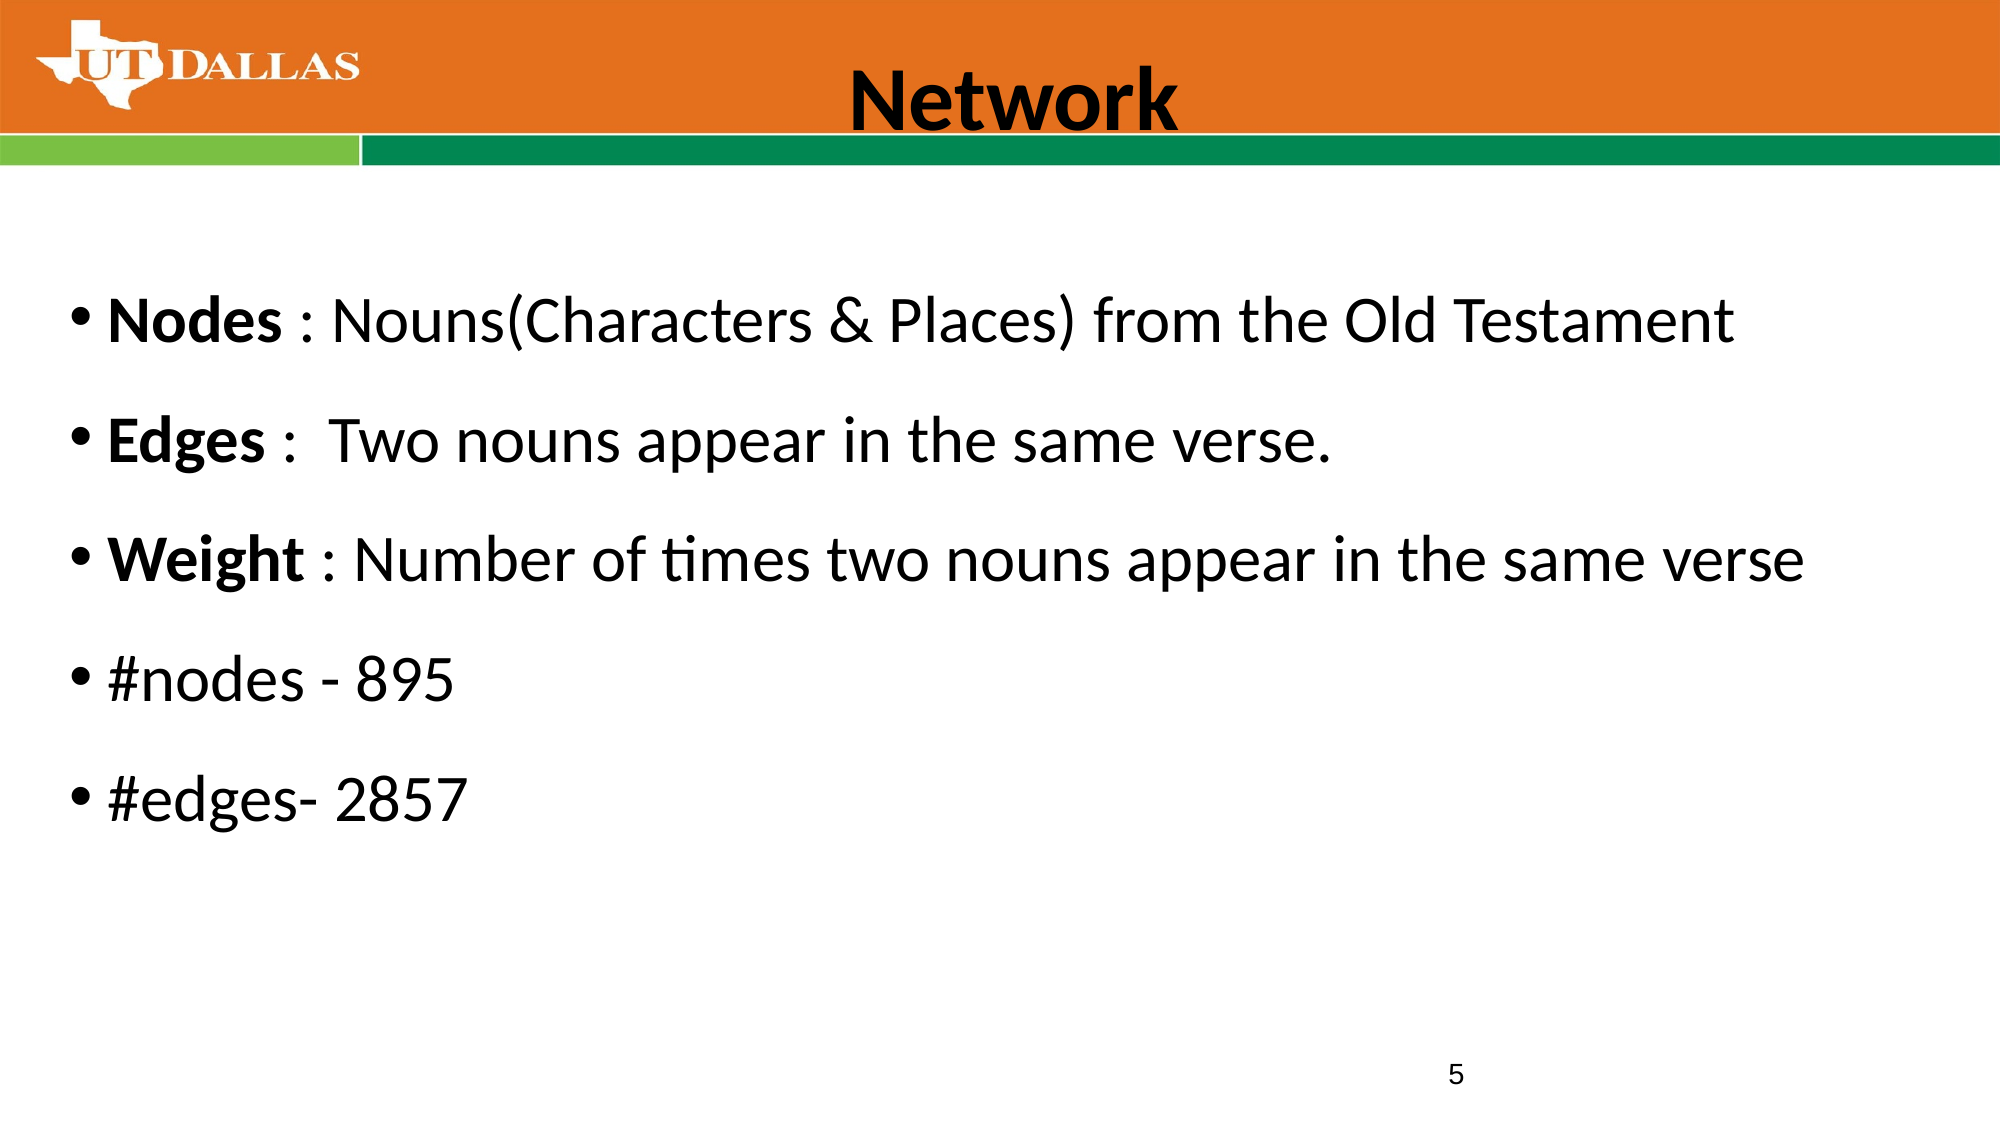

# Network
Nodes : Nouns(Characters & Places) from the Old Testament
Edges :  Two nouns appear in the same verse.
Weight : Number of times two nouns appear in the same verse
#nodes - 895
#edges- 2857
5